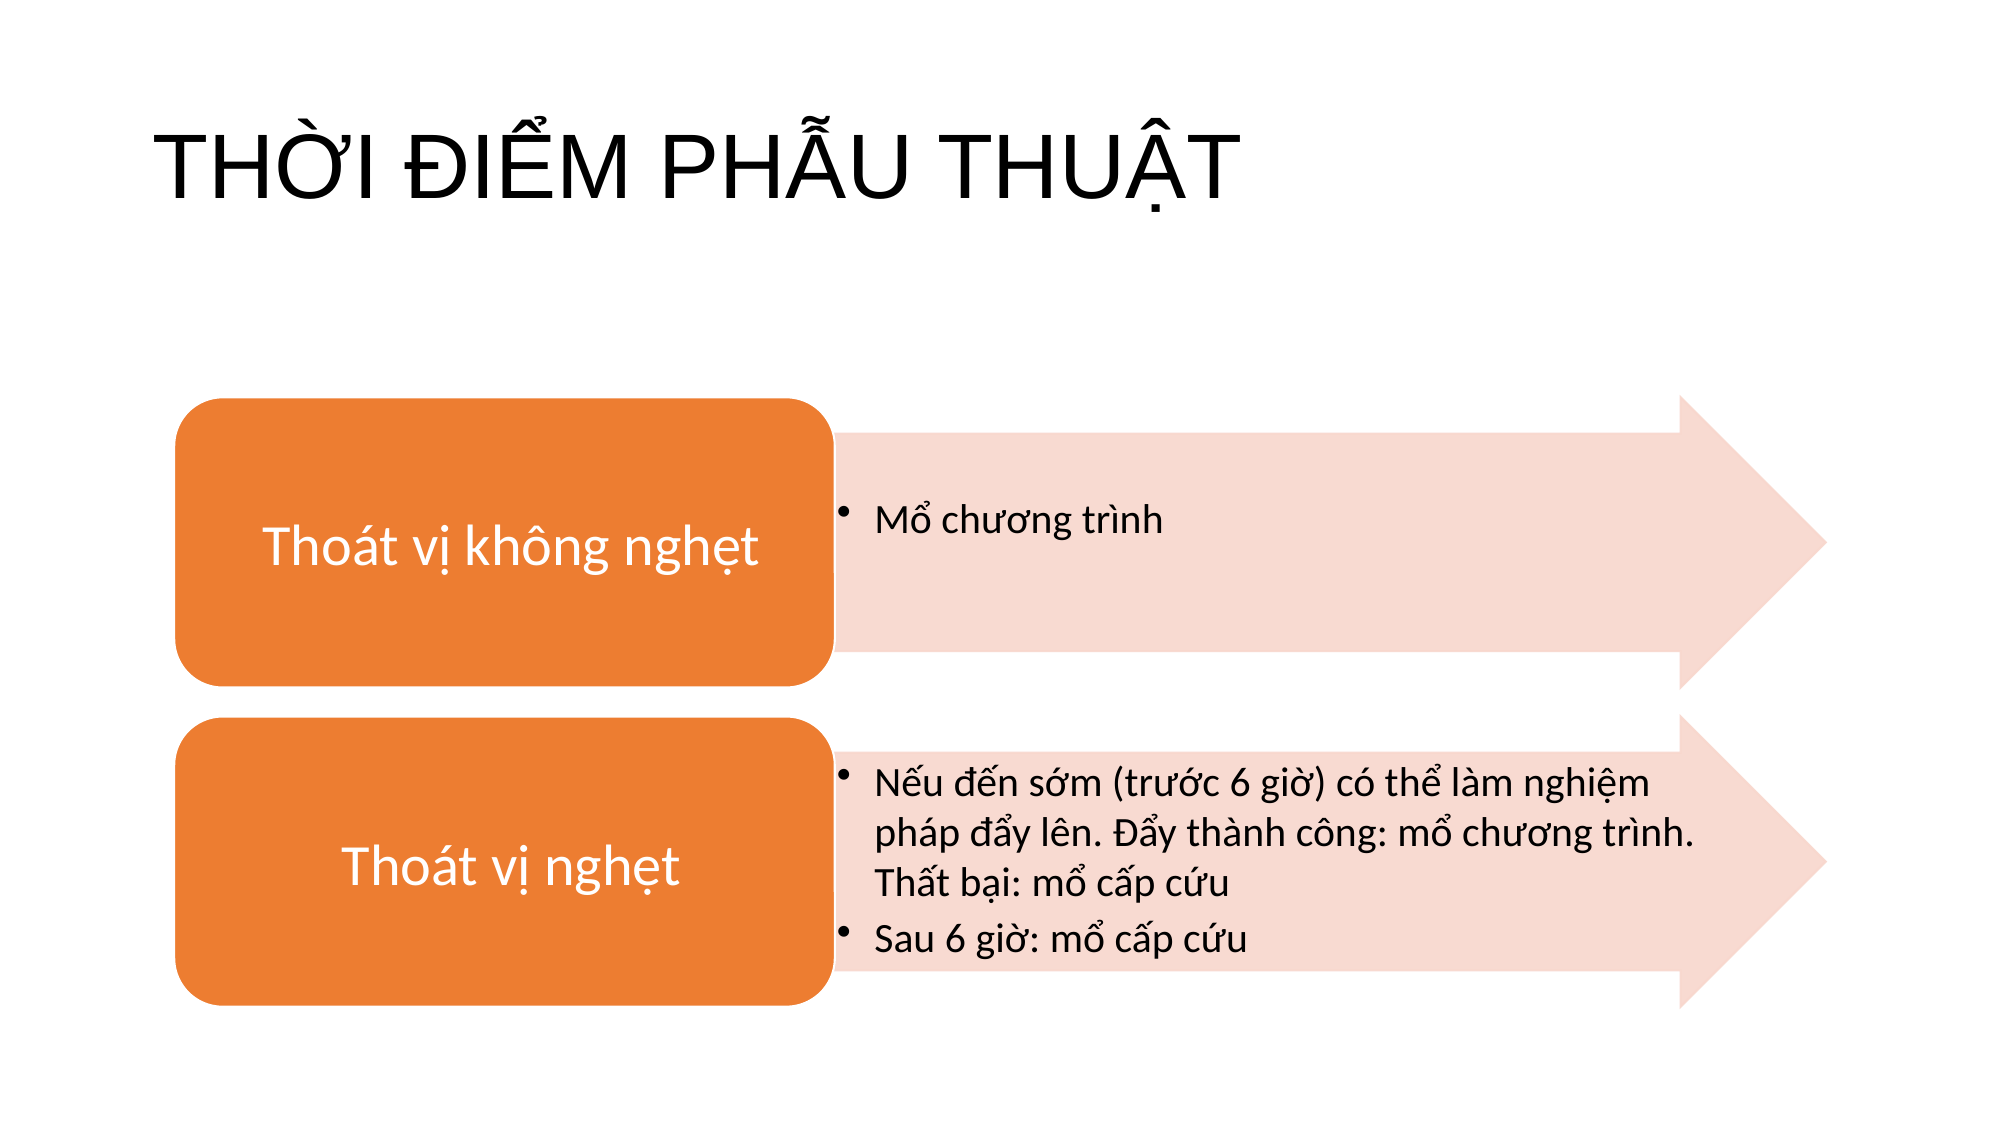

# THỜI ĐIỂM PHẪU THUẬT

Mổ chương trình
Thoát vị không nghẹt
Nếu đến sớm (trước 6 giờ) có thể làm nghiệm pháp đẩy lên. Đẩy thành công: mổ chương trình. Thất bại: mổ cấp cứu
Sau 6 giờ: mổ cấp cứu
Thoát vị nghẹt